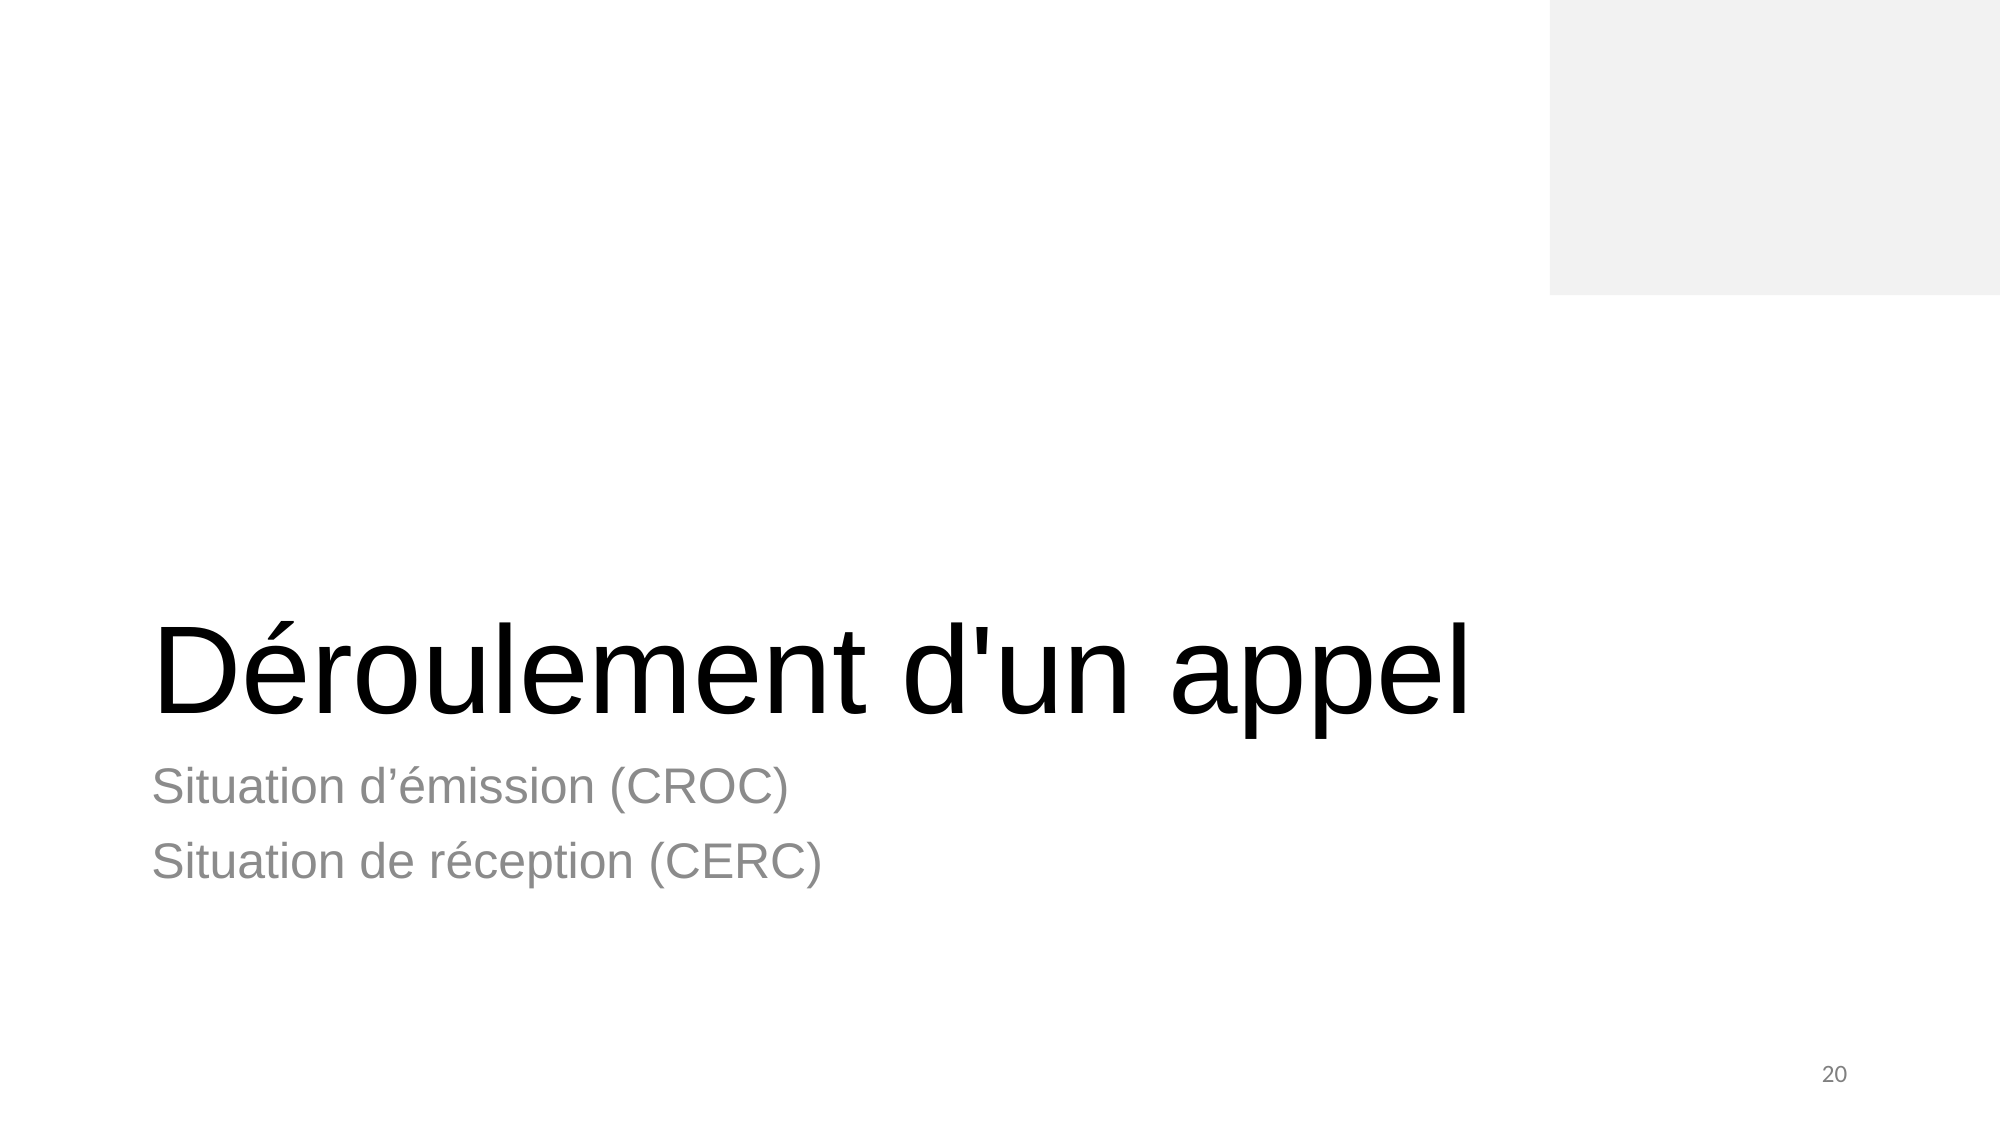

# Déroulement d'un appel
Situation d’émission (CROC)
Situation de réception (CERC)
20